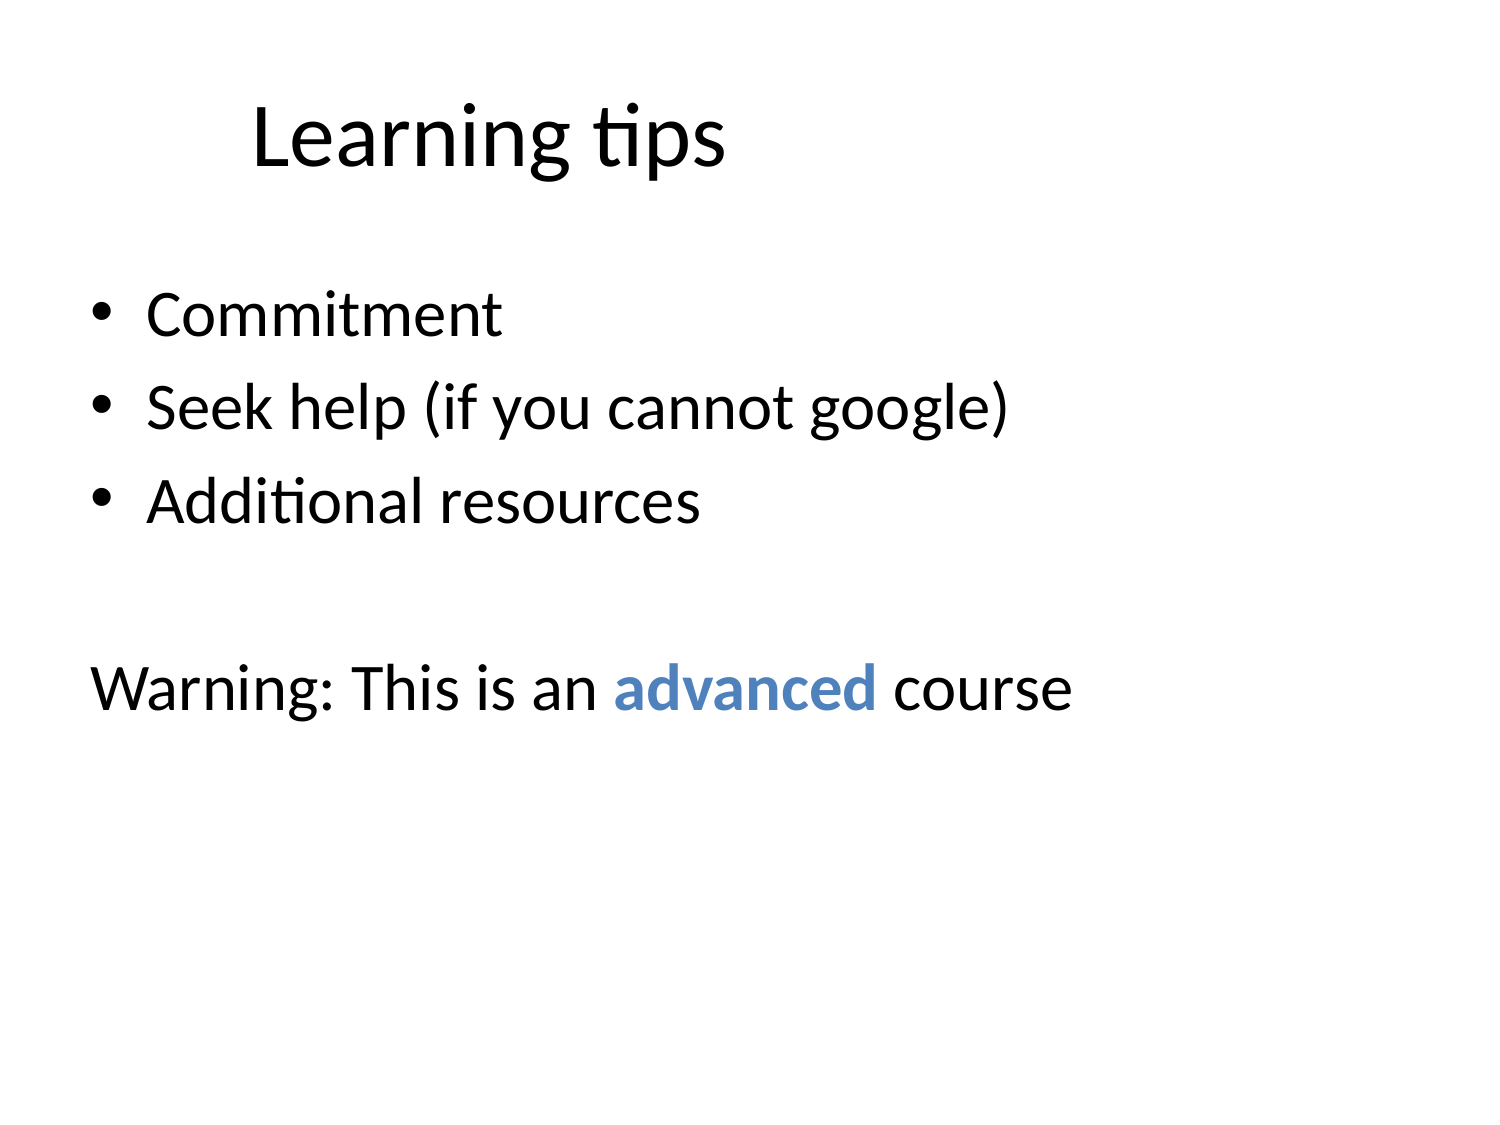

# Learning tips
Commitment
Seek help (if you cannot google)
Additional resources

Warning: This is an advanced course